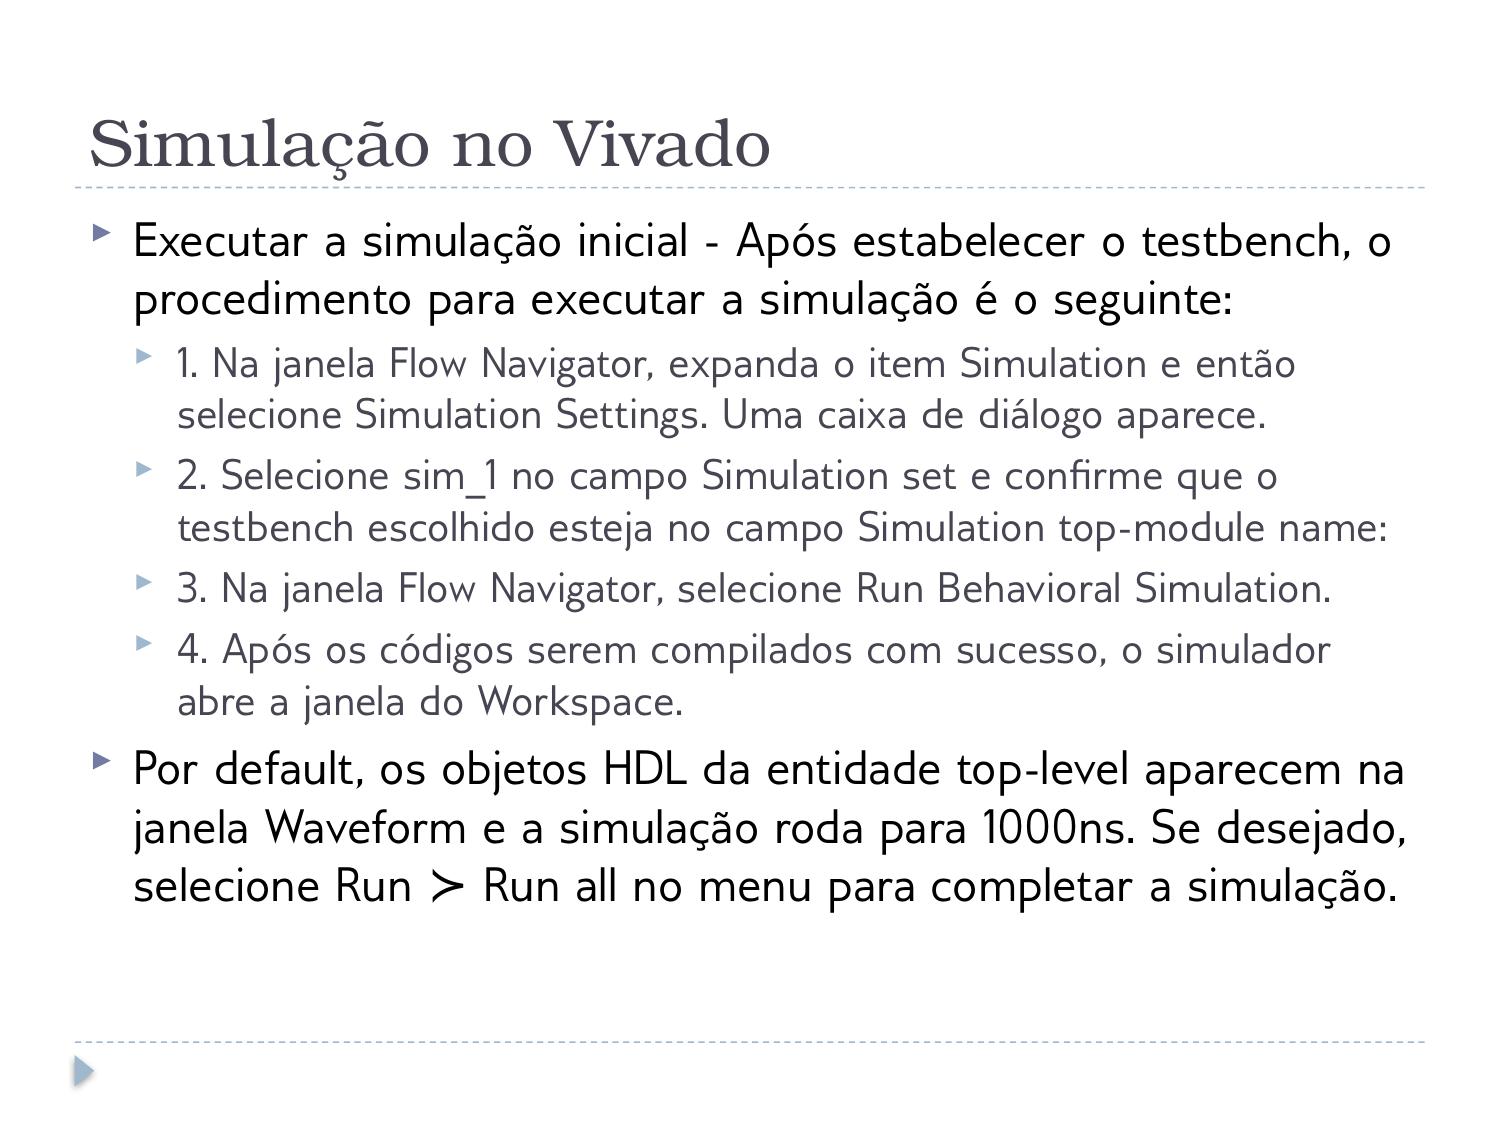

# Simulação no Vivado
Executar a simulação inicial - Após estabelecer o testbench, o procedimento para executar a simulação é o seguinte:
1. Na janela Flow Navigator, expanda o item Simulation e então selecione Simulation Settings. Uma caixa de diálogo aparece.
2. Selecione sim_1 no campo Simulation set e confirme que o testbench escolhido esteja no campo Simulation top-module name:
3. Na janela Flow Navigator, selecione Run Behavioral Simulation.
4. Após os códigos serem compilados com sucesso, o simulador abre a janela do Workspace.
Por default, os objetos HDL da entidade top-level aparecem na janela Waveform e a simulação roda para 1000ns. Se desejado, selecione Run ≻ Run all no menu para completar a simulação.